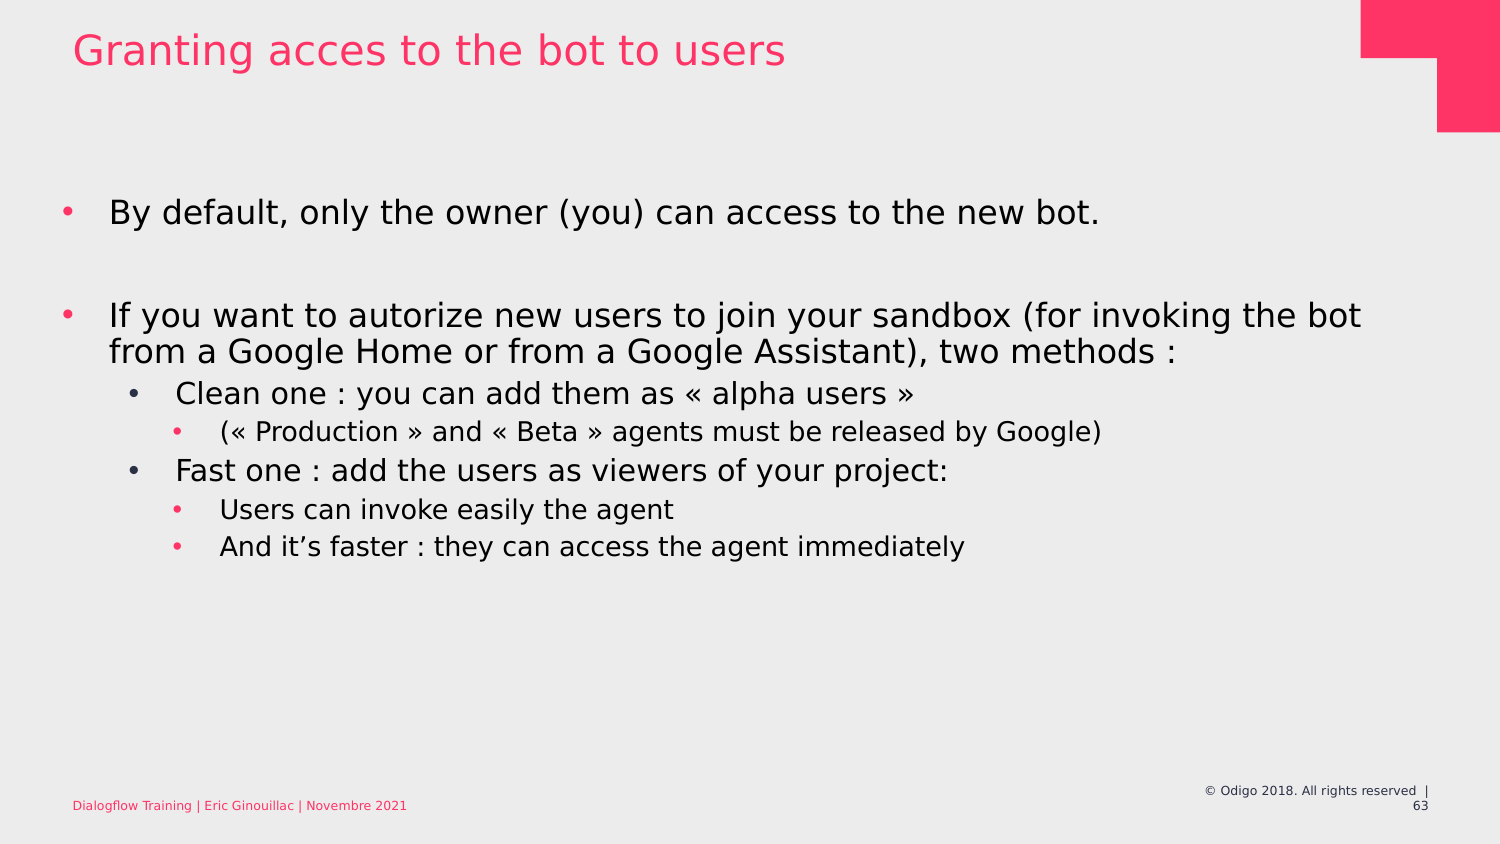

# Granting acces to the bot to users

By default, only the owner (you) can access to the new bot.

If you want to autorize new users to join your sandbox (for invoking the bot from a Google Home or from a Google Assistant), two methods :
Clean one : you can add them as « alpha users »
(« Production » and « Beta » agents must be released by Google)
Fast one : add the users as viewers of your project:
Users can invoke easily the agent
And it’s faster : they can access the agent immediately